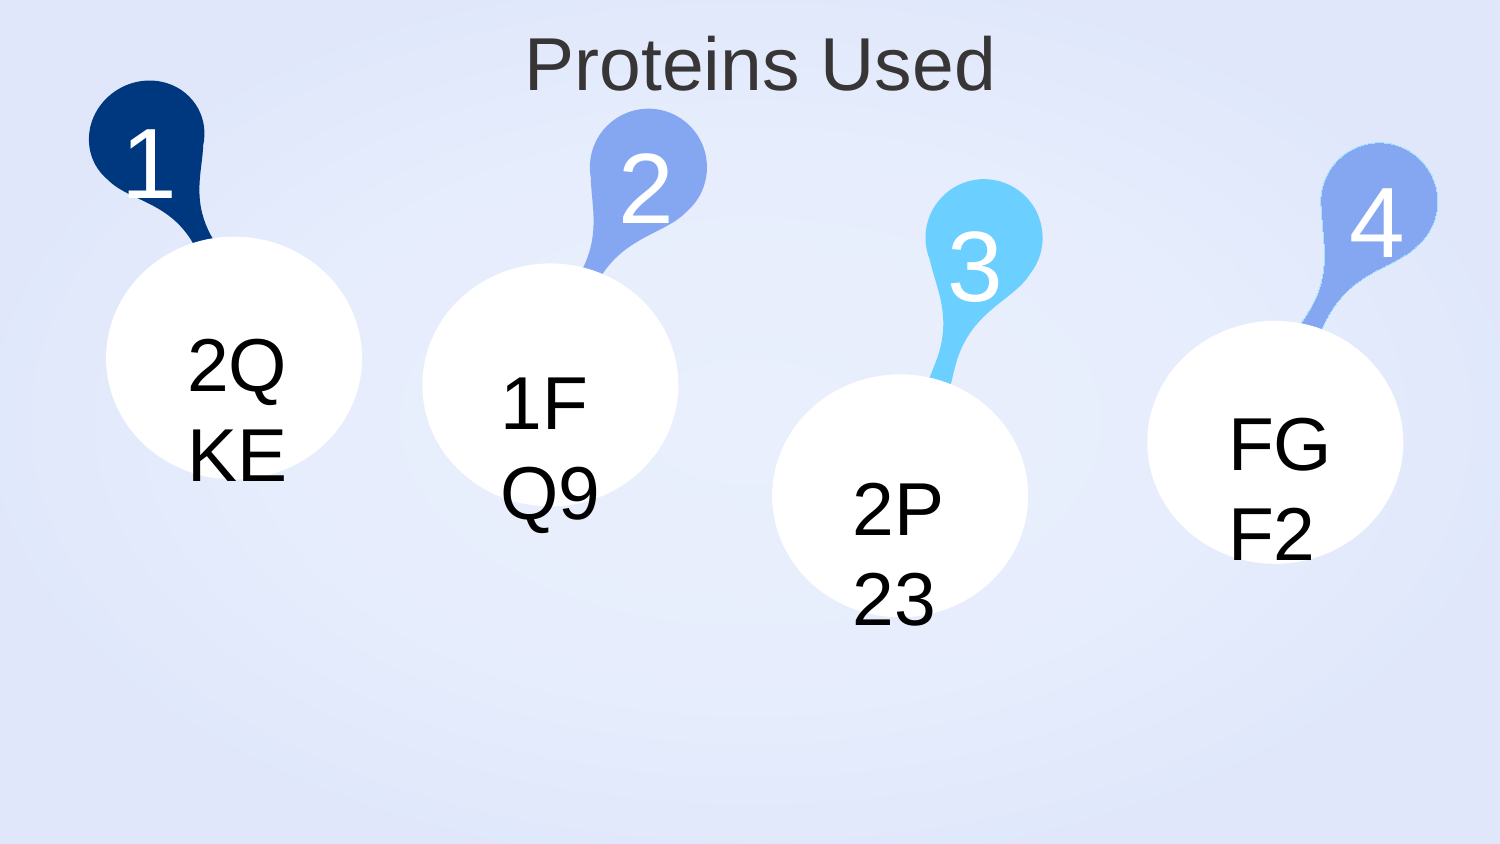

Proteins Used
1
2
4

# 3

2QKE

1FQ9

FGF2
2P23